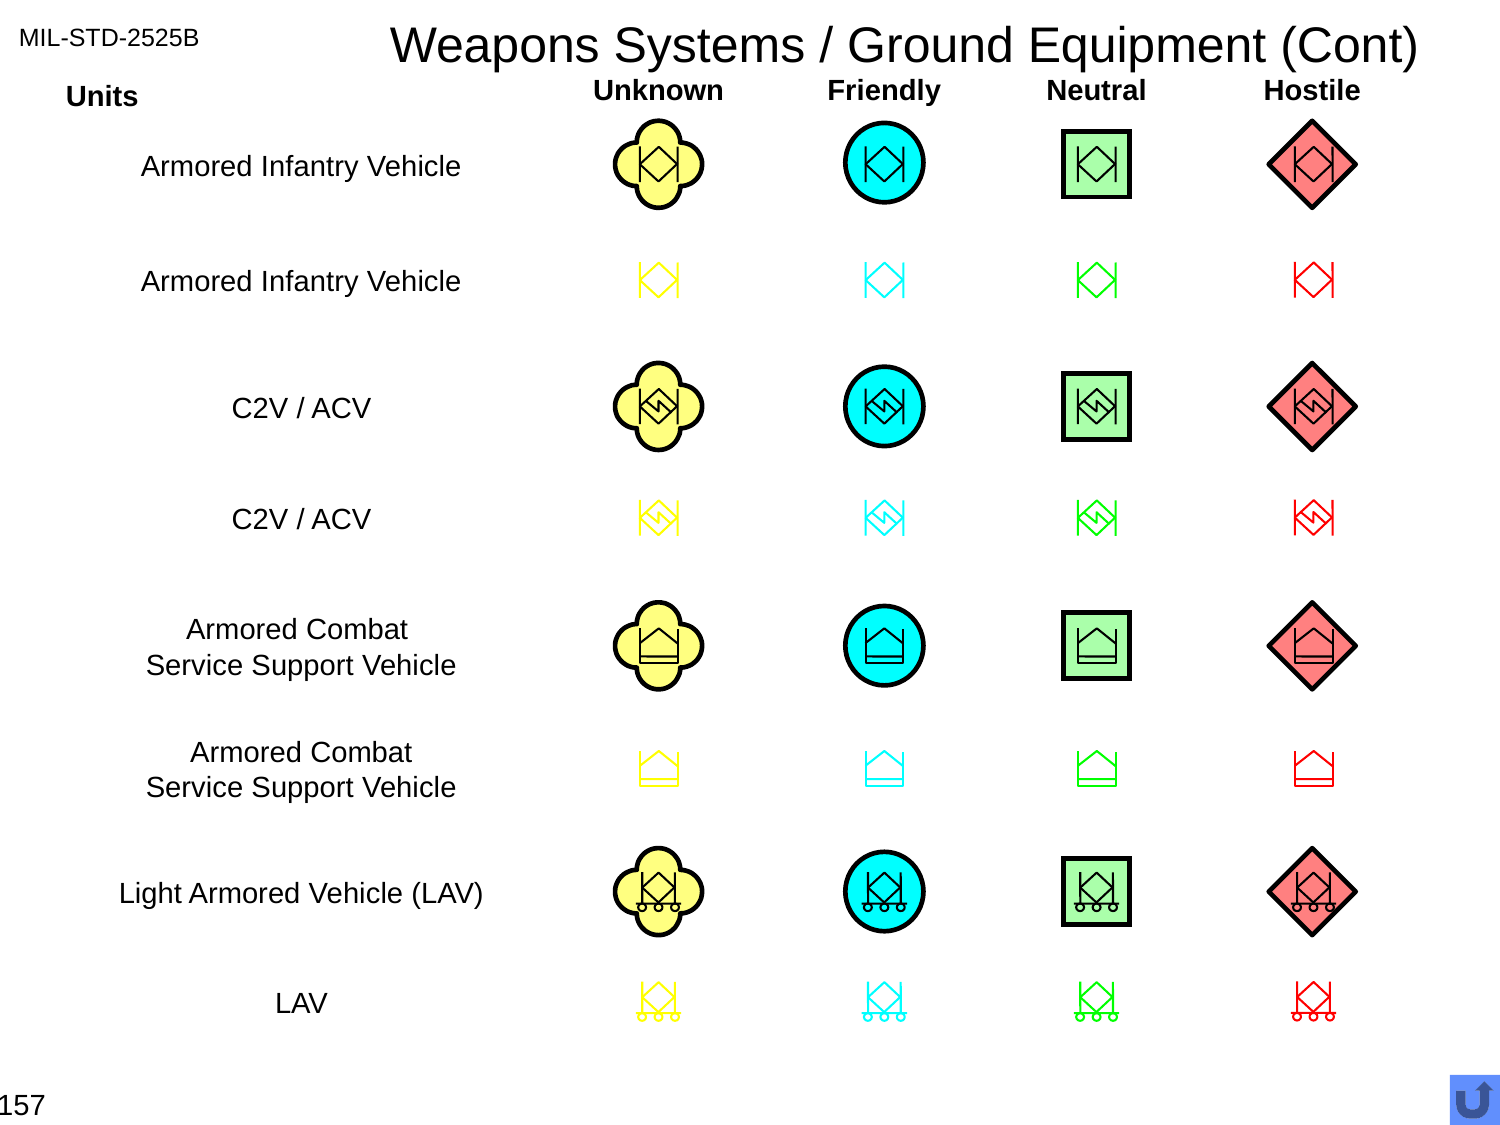

# Weapons Systems / Ground Equipment (Cont)
MIL-STD-2525B
Unknown
Friendly
Neutral
Hostile
Units

Armored Infantry Vehicle

Armored Infantry Vehicle

C2V / ACV

C2V / ACV

Armored Combat
Service Support Vehicle

Armored Combat
Service Support Vehicle

Light Armored Vehicle (LAV)

LAV
157